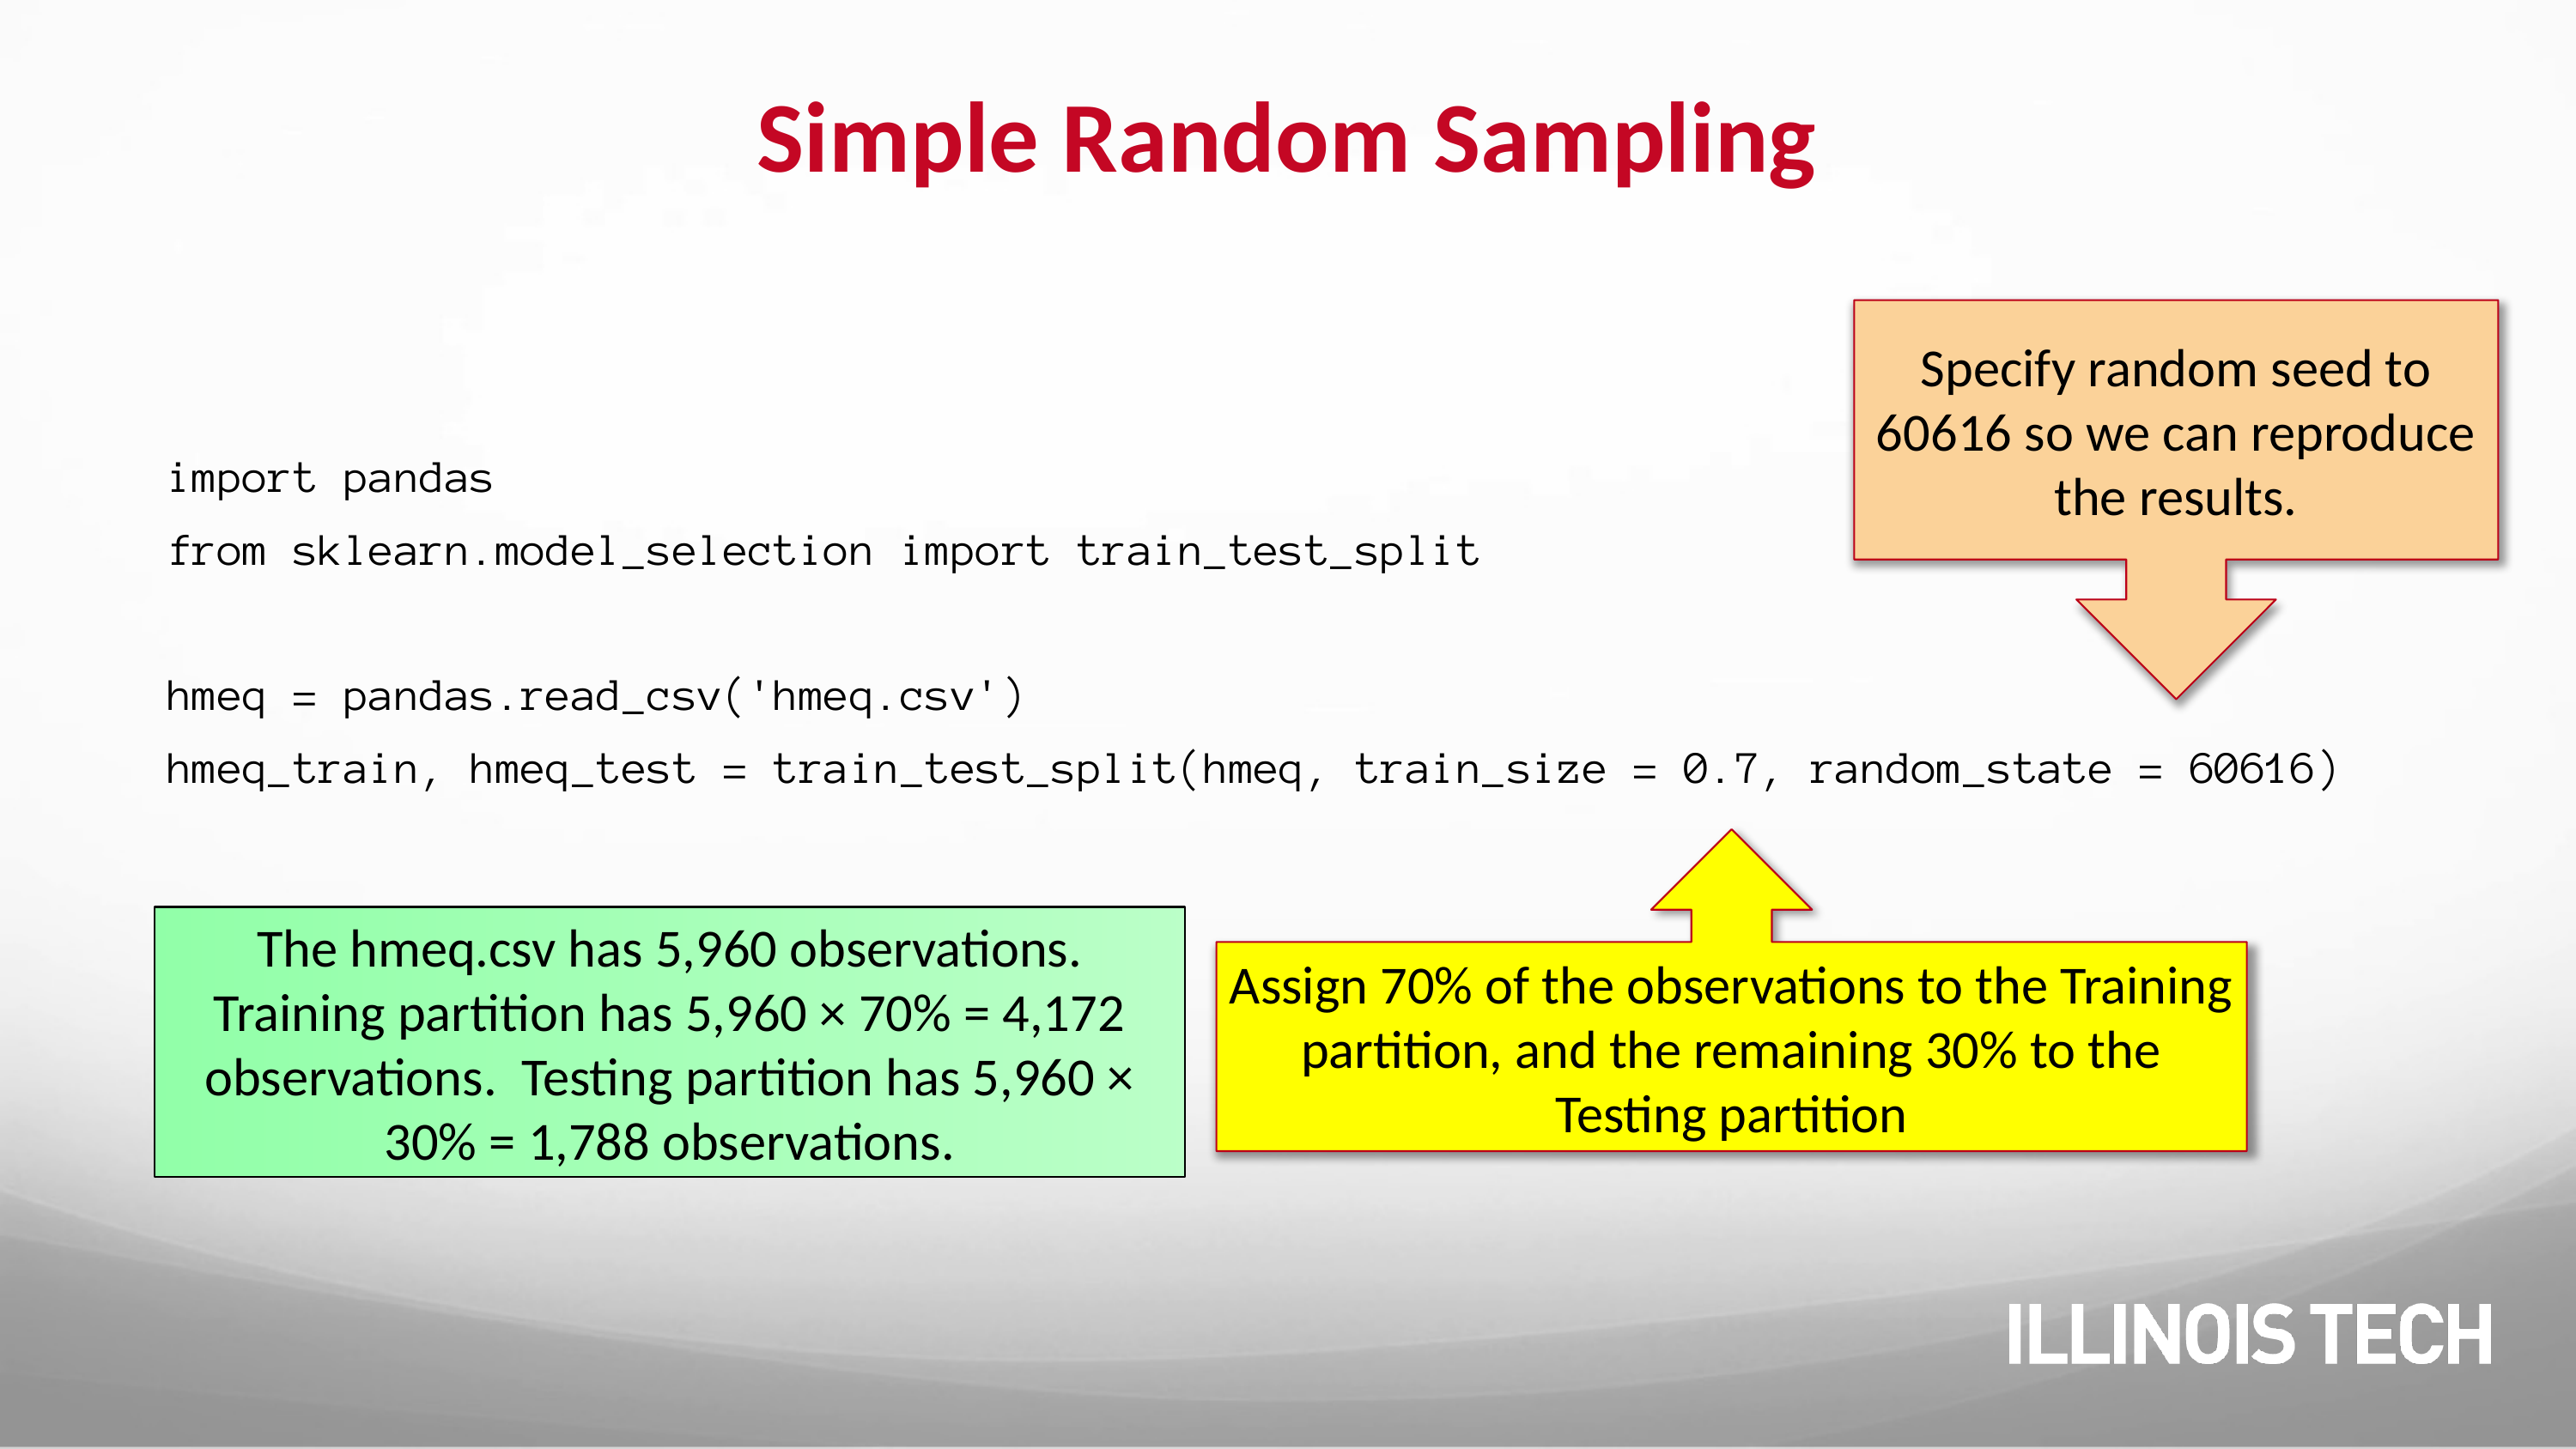

# Simple Random Sampling
import pandas
from sklearn.model_selection import train_test_split

hmeq = pandas.read_csv('hmeq.csv')
hmeq_train, hmeq_test = train_test_split(hmeq, train_size = 0.7, random_state = 60616)
Specify random seed to 60616 so we can reproduce the results.
Assign 70% of the observations to the Training partition, and the remaining 30% to the Testing partition
The hmeq.csv has 5,960 observations. Training partition has 5,960 × 70% = 4,172 observations.  Testing partition has 5,960 × 30% = 1,788 observations.